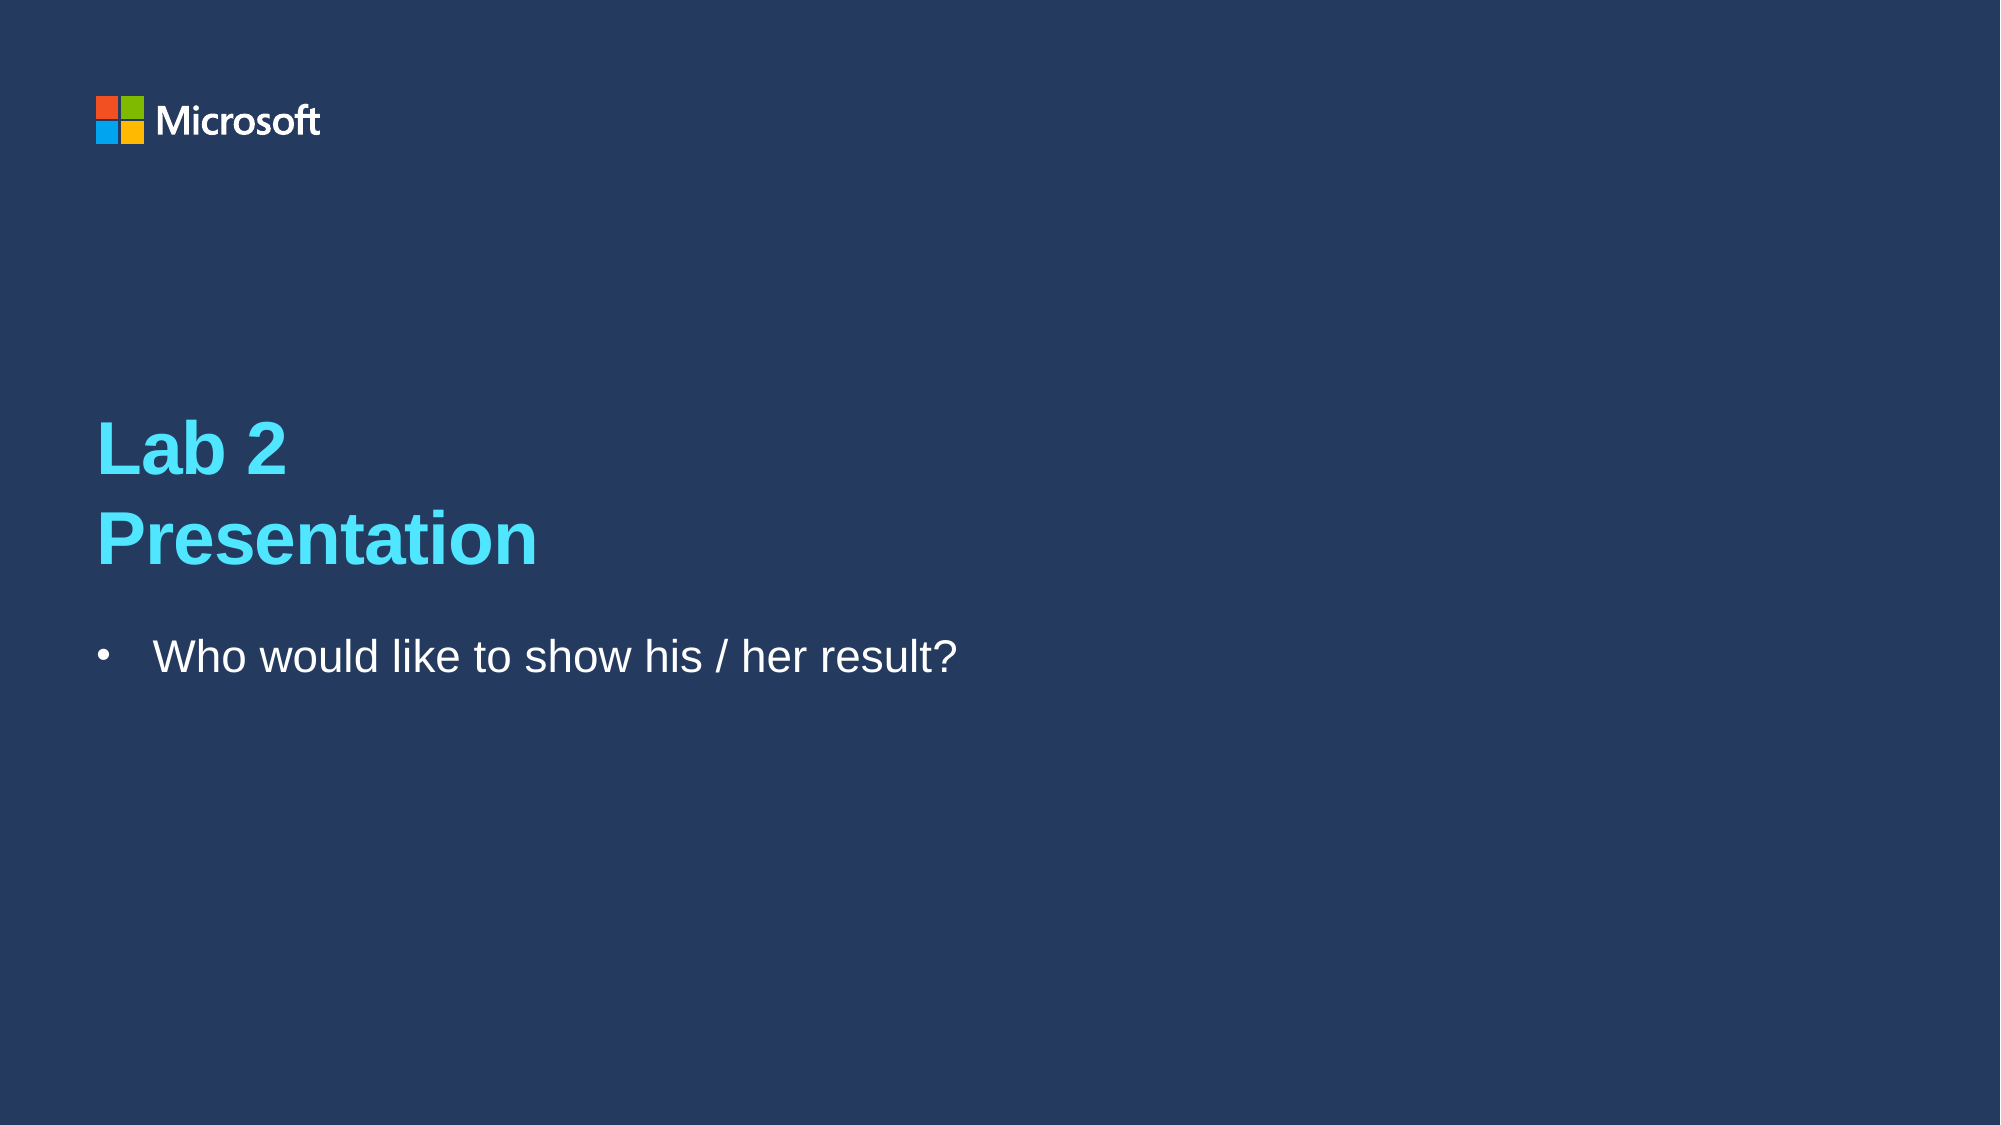

# Lab 2 Presentation
Who would like to show his / her result?